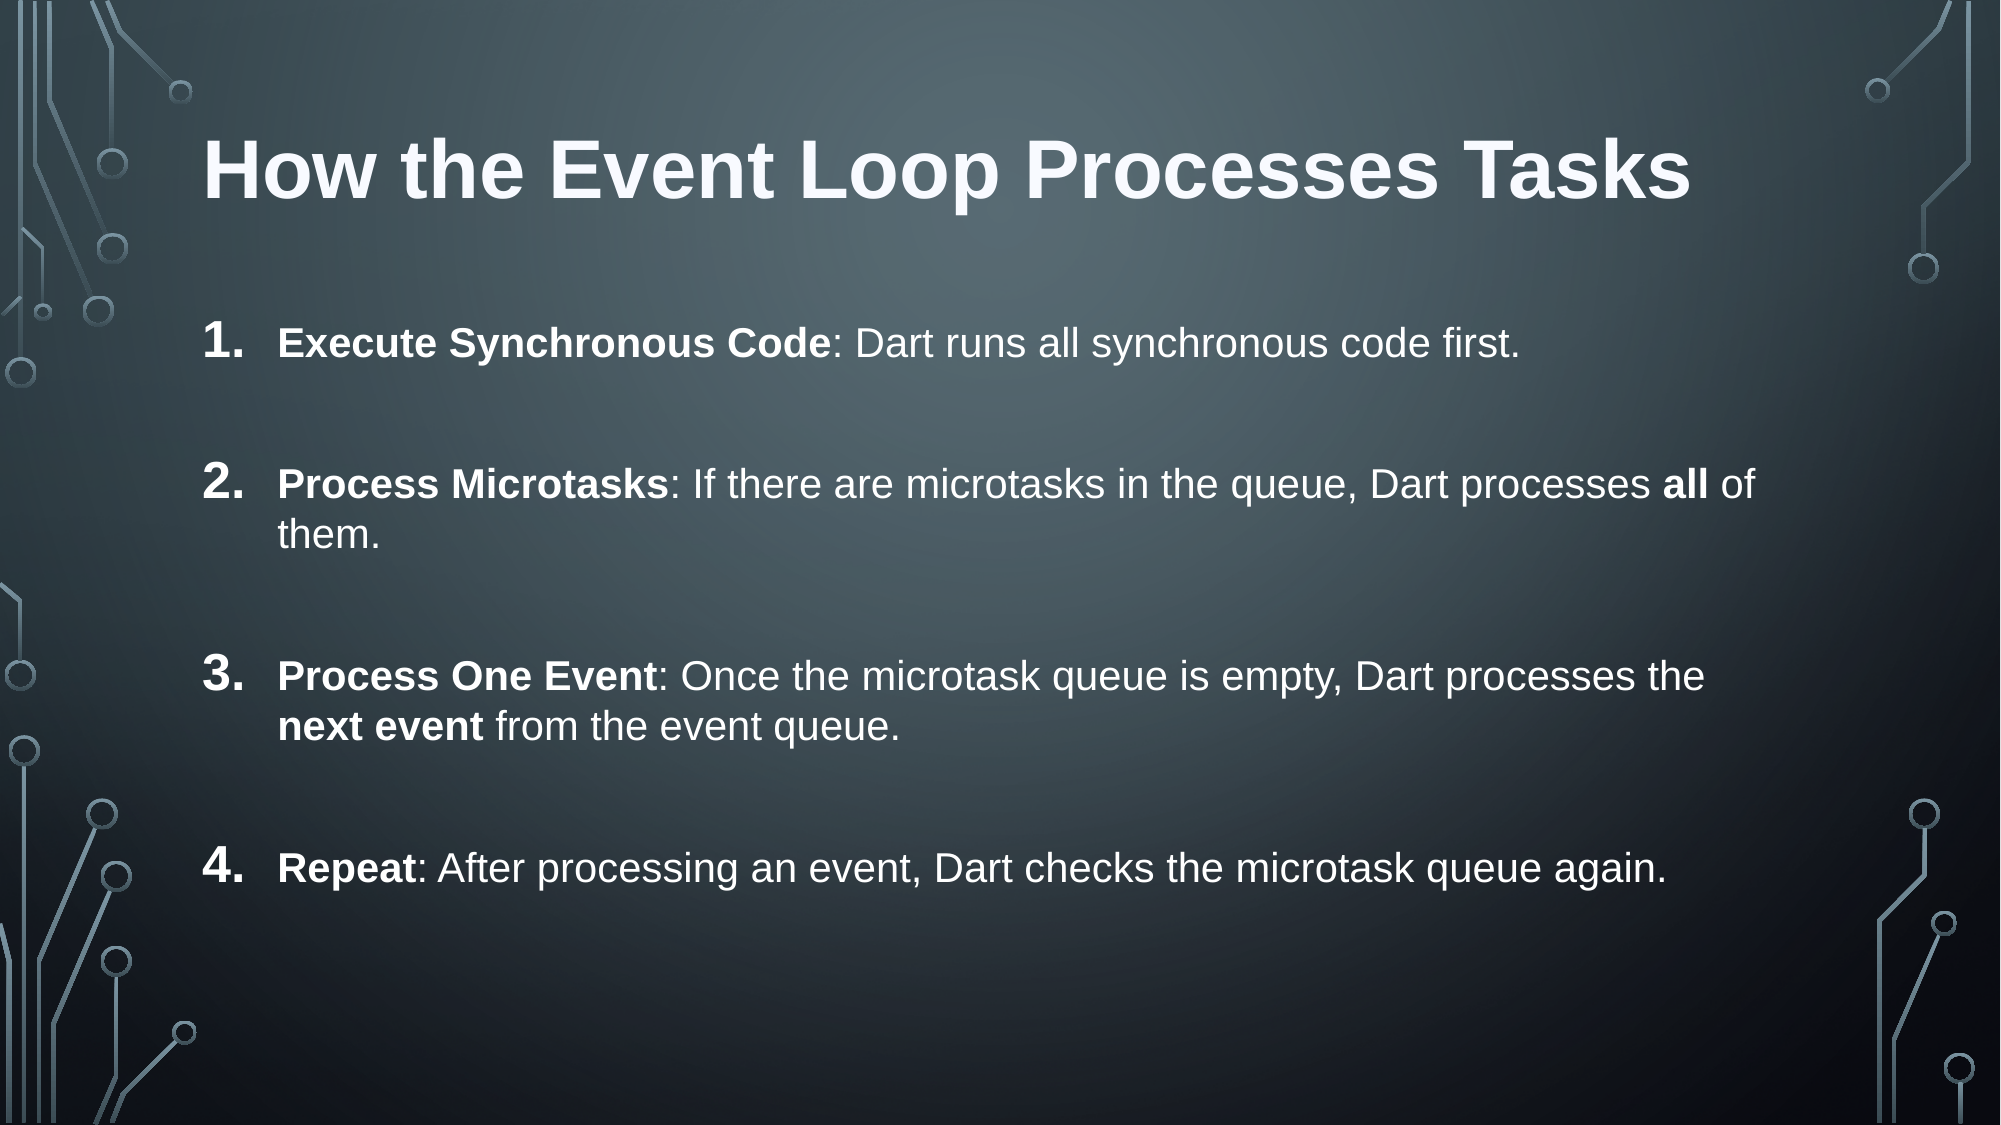

# How the Event Loop Processes Tasks
Execute Synchronous Code: Dart runs all synchronous code first.

Process Microtasks: If there are microtasks in the queue, Dart processes all of them.

Process One Event: Once the microtask queue is empty, Dart processes the next event from the event queue.

Repeat: After processing an event, Dart checks the microtask queue again.